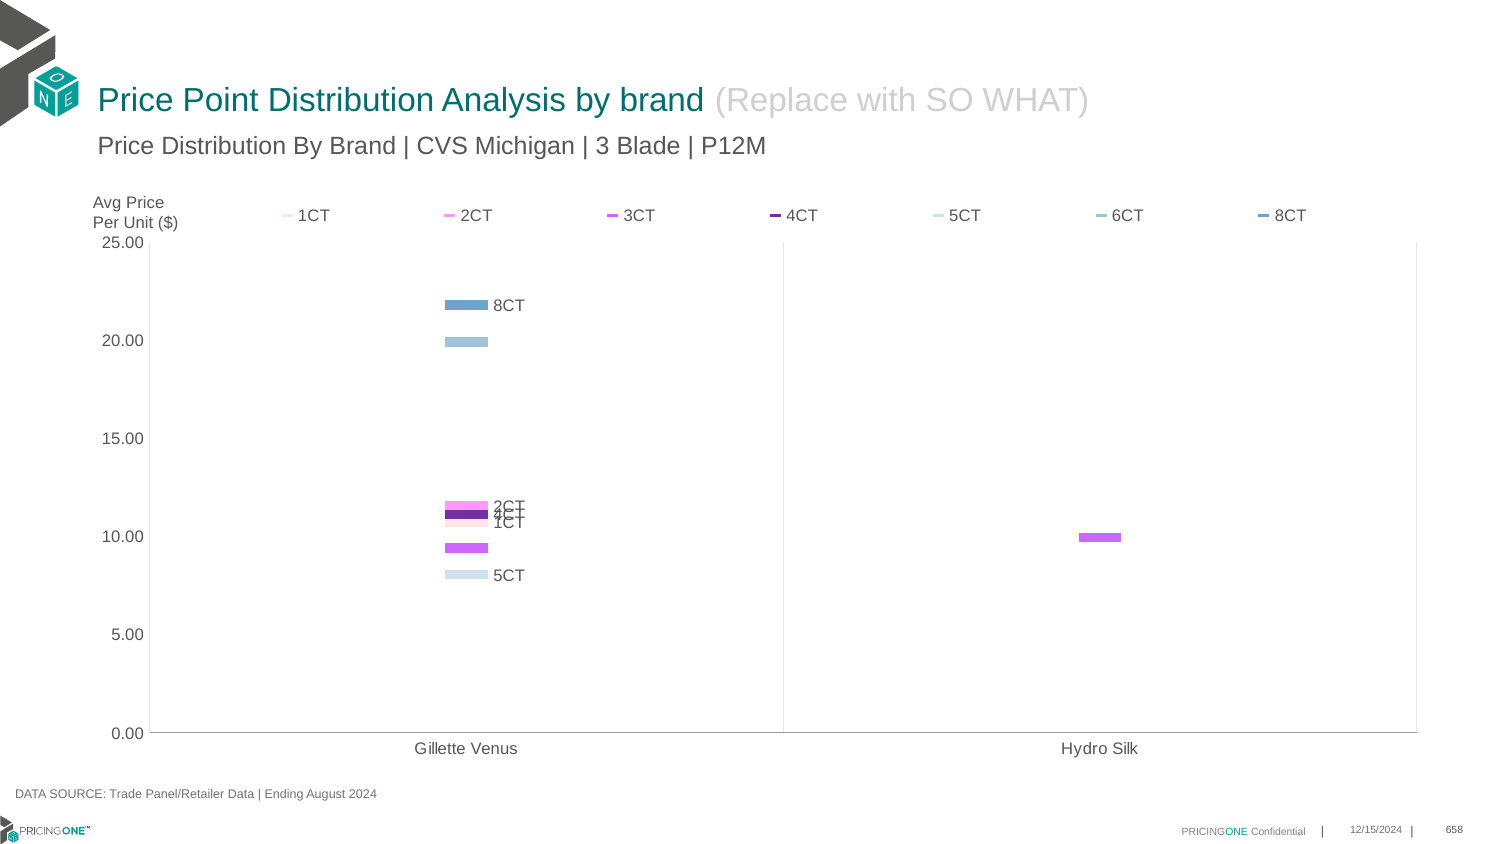

# Price Point Distribution Analysis by brand (Replace with SO WHAT)
Price Distribution By Brand | CVS Michigan | 3 Blade | P12M

### Chart

| Category | 1CT | 2CT | 3CT | 4CT | 5CT | 6CT | 8CT |
|---|---|---|---|---|---|---|---|
| Gillette Venus | 10.737170784686397 | 11.552897504640132 | 9.404627539503386 | 11.125918912898195 | 8.050669772859639 | 19.904174228675135 | 21.794413407821228 |
| Hydro Silk | None | None | 9.941496598639455 | None | None | None | None |
Avg Price
Per Unit ($)
DATA SOURCE: Trade Panel/Retailer Data | Ending August 2024
12/15/2024
658